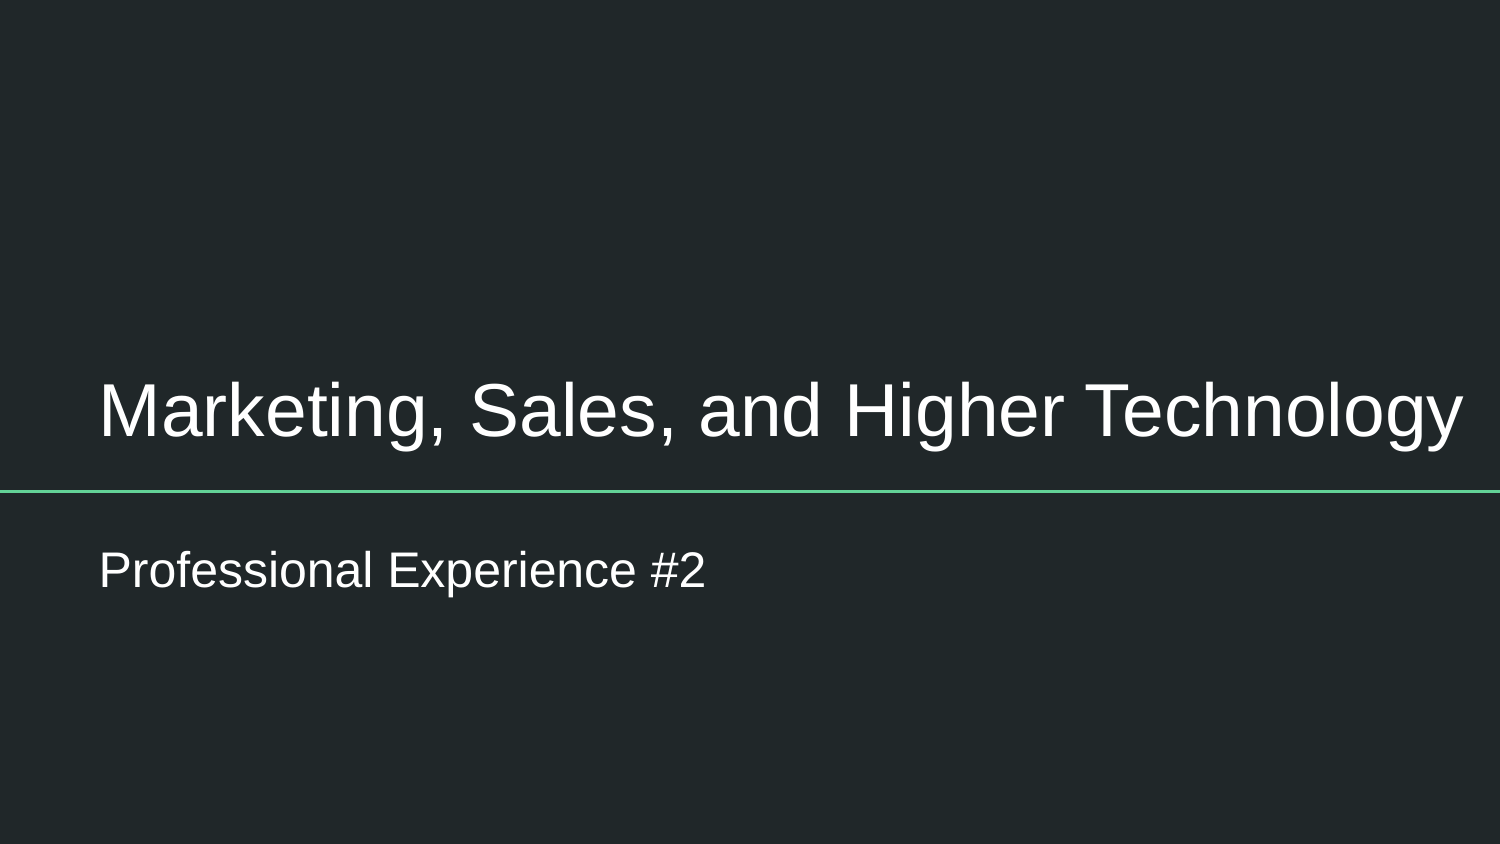

# Marketing, Sales, and Higher Technology
Professional Experience #2